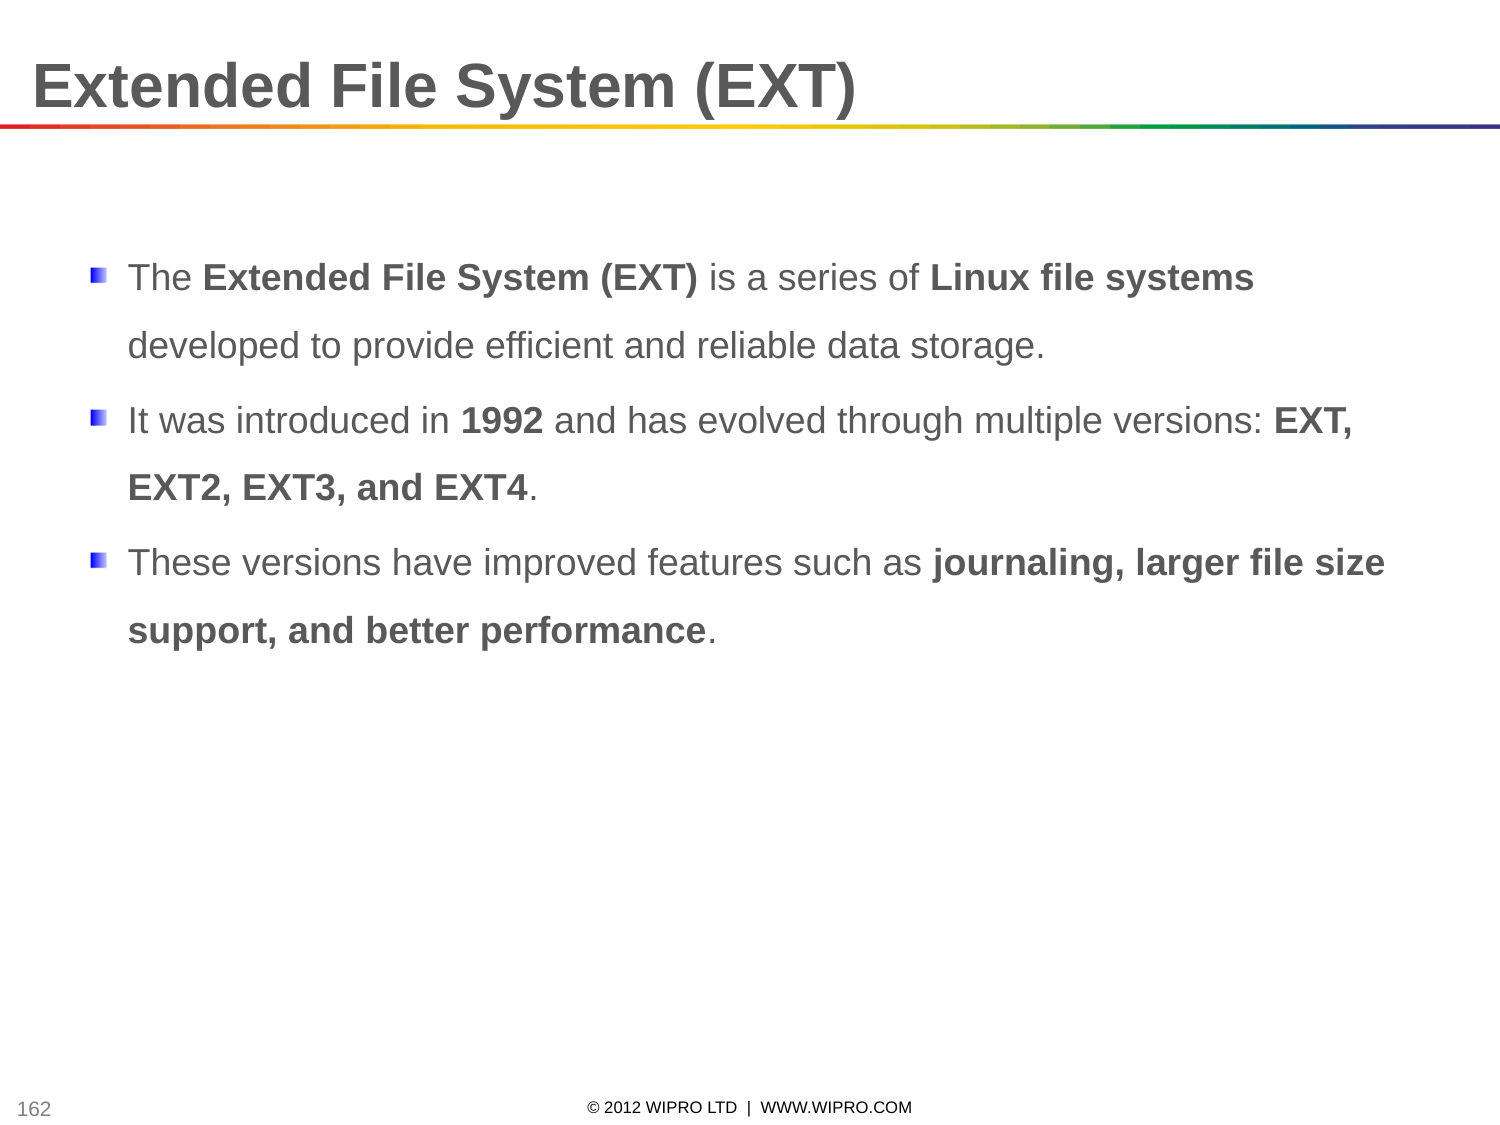

Extended File System (EXT)
The Extended File System (EXT) is a series of Linux file systems developed to provide efficient and reliable data storage.
It was introduced in 1992 and has evolved through multiple versions: EXT, EXT2, EXT3, and EXT4.
These versions have improved features such as journaling, larger file size support, and better performance.